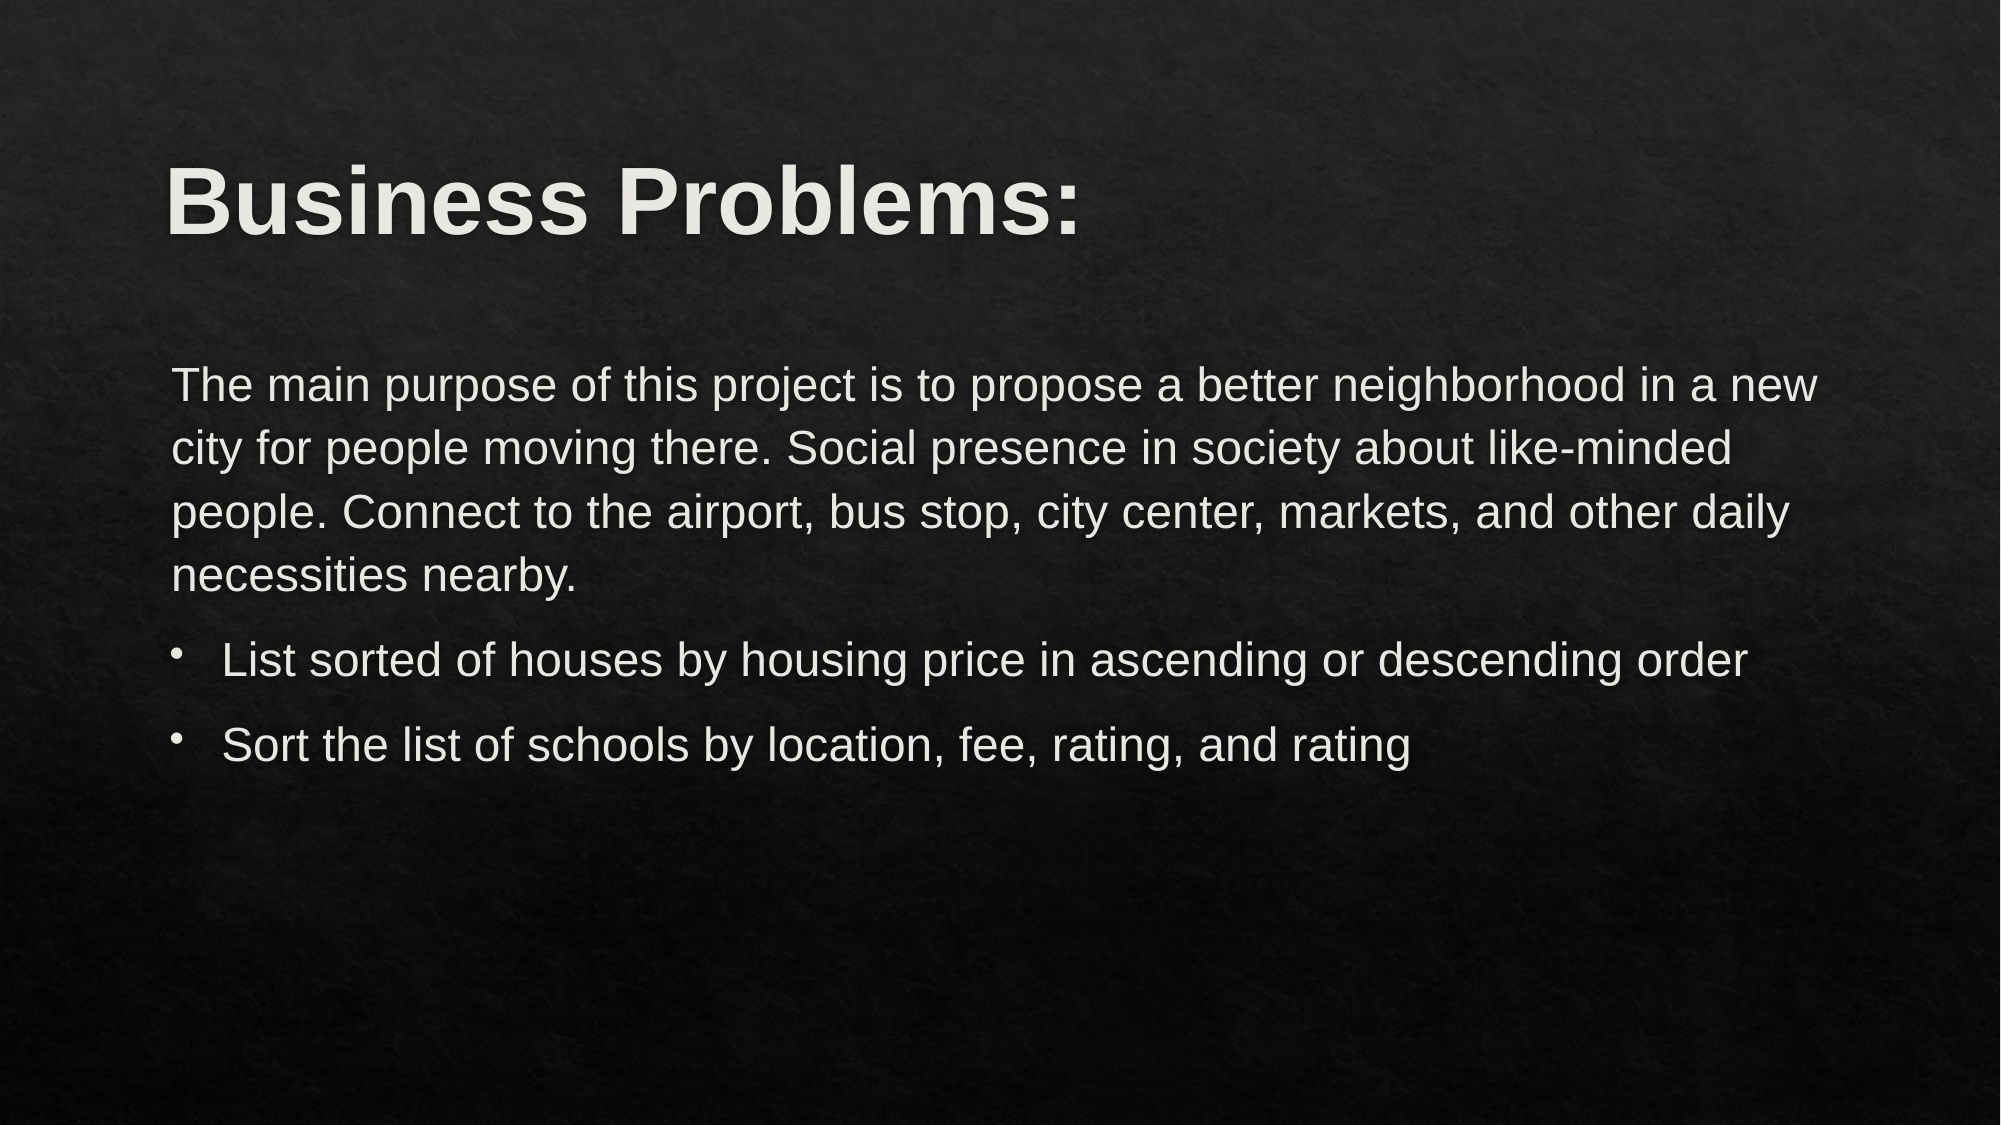

# Business Problems:
The main purpose of this project is to propose a better neighborhood in a new city for people moving there. Social presence in society about like-minded people. Connect to the airport, bus stop, city center, markets, and other daily necessities nearby.
List sorted of houses by housing price in ascending or descending order
Sort the list of schools by location, fee, rating, and rating